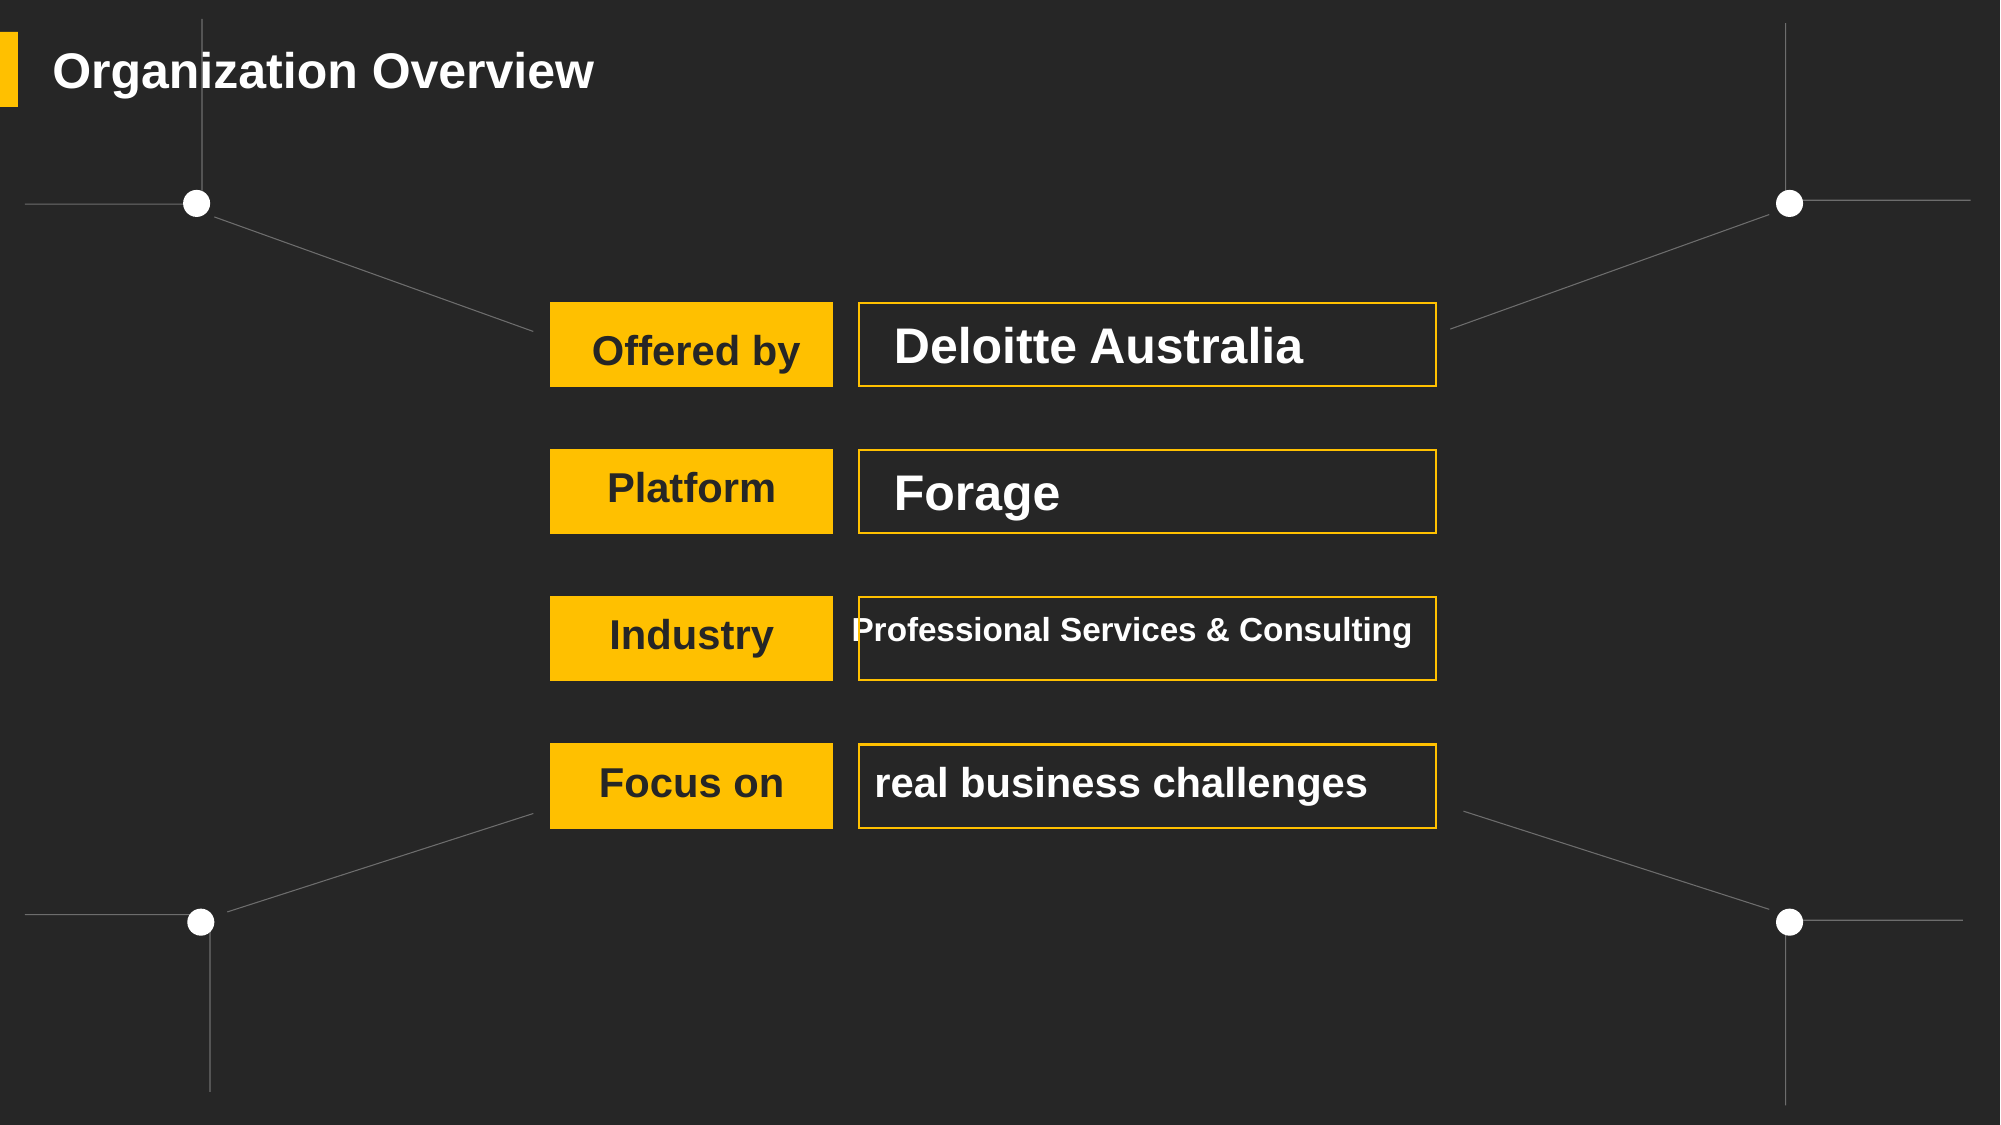

Organization Overview

Deloitte Australia
Offered by

Forage
Platform

Industry
Professional Services & Consulting

Focus on
real business challenges